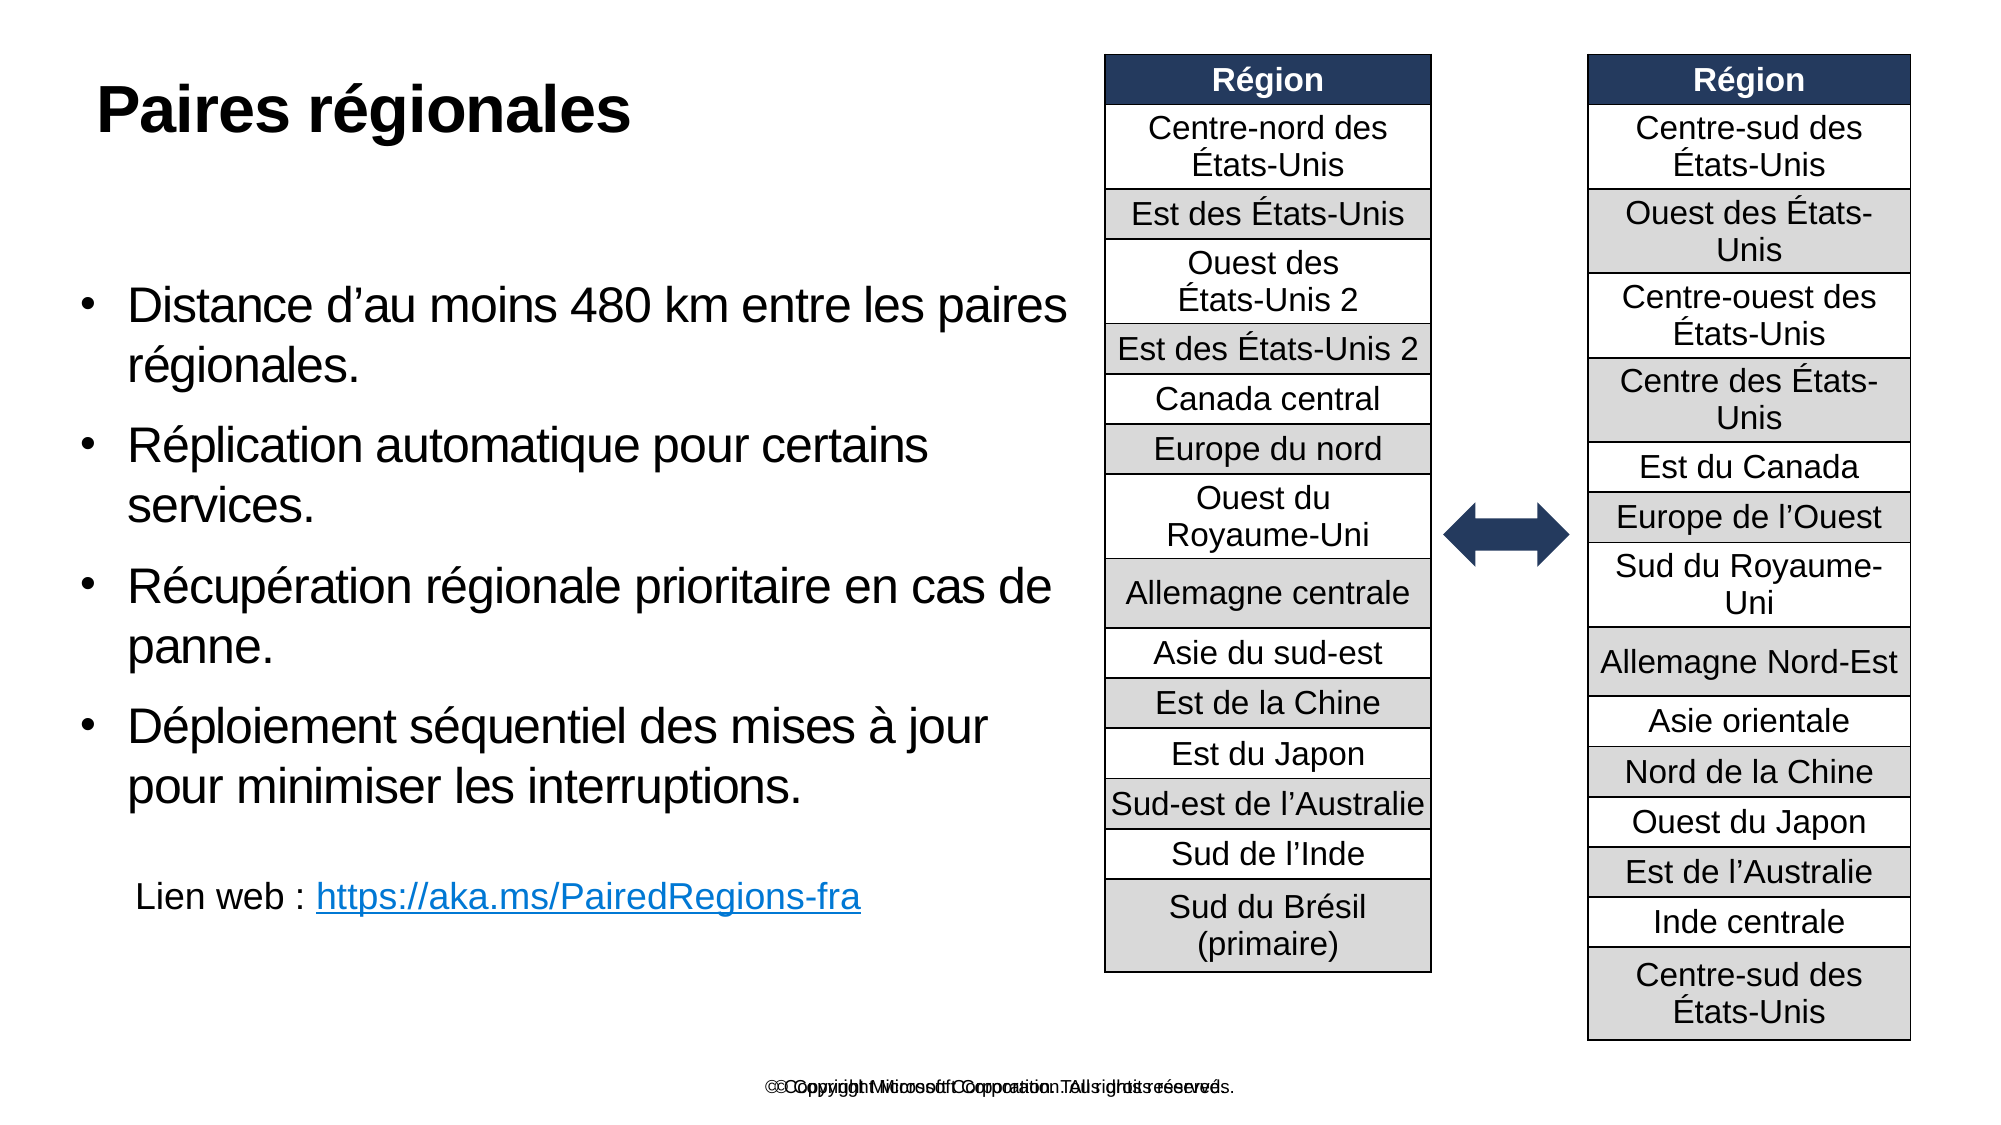

| Région |
| --- |
| Centre-nord des États-Unis |
| Est des États-Unis |
| Ouest des États-Unis 2 |
| Est des États-Unis 2 |
| Canada central |
| Europe du nord |
| Ouest du Royaume-Uni |
| Allemagne centrale |
| Asie du sud-est |
| Est de la Chine |
| Est du Japon |
| Sud-est de l’Australie |
| Sud de l’Inde |
| Sud du Brésil (primaire) |
| Région |
| --- |
| Centre-sud des États-Unis |
| Ouest des États-Unis |
| Centre-ouest des États-Unis |
| Centre des États-Unis |
| Est du Canada |
| Europe de l’Ouest |
| Sud du Royaume-Uni |
| Allemagne Nord-Est |
| Asie orientale |
| Nord de la Chine |
| Ouest du Japon |
| Est de l’Australie |
| Inde centrale |
| Centre-sud des États-Unis |
# Paires régionales
Distance d’au moins 480 km entre les paires régionales.
Réplication automatique pour certains services.
Récupération régionale prioritaire en cas de panne.
Déploiement séquentiel des mises à jour pour minimiser les interruptions.

Lien web : https://aka.ms/PairedRegions-fra
© Copyright Microsoft Corporation. Tous droits réservés.